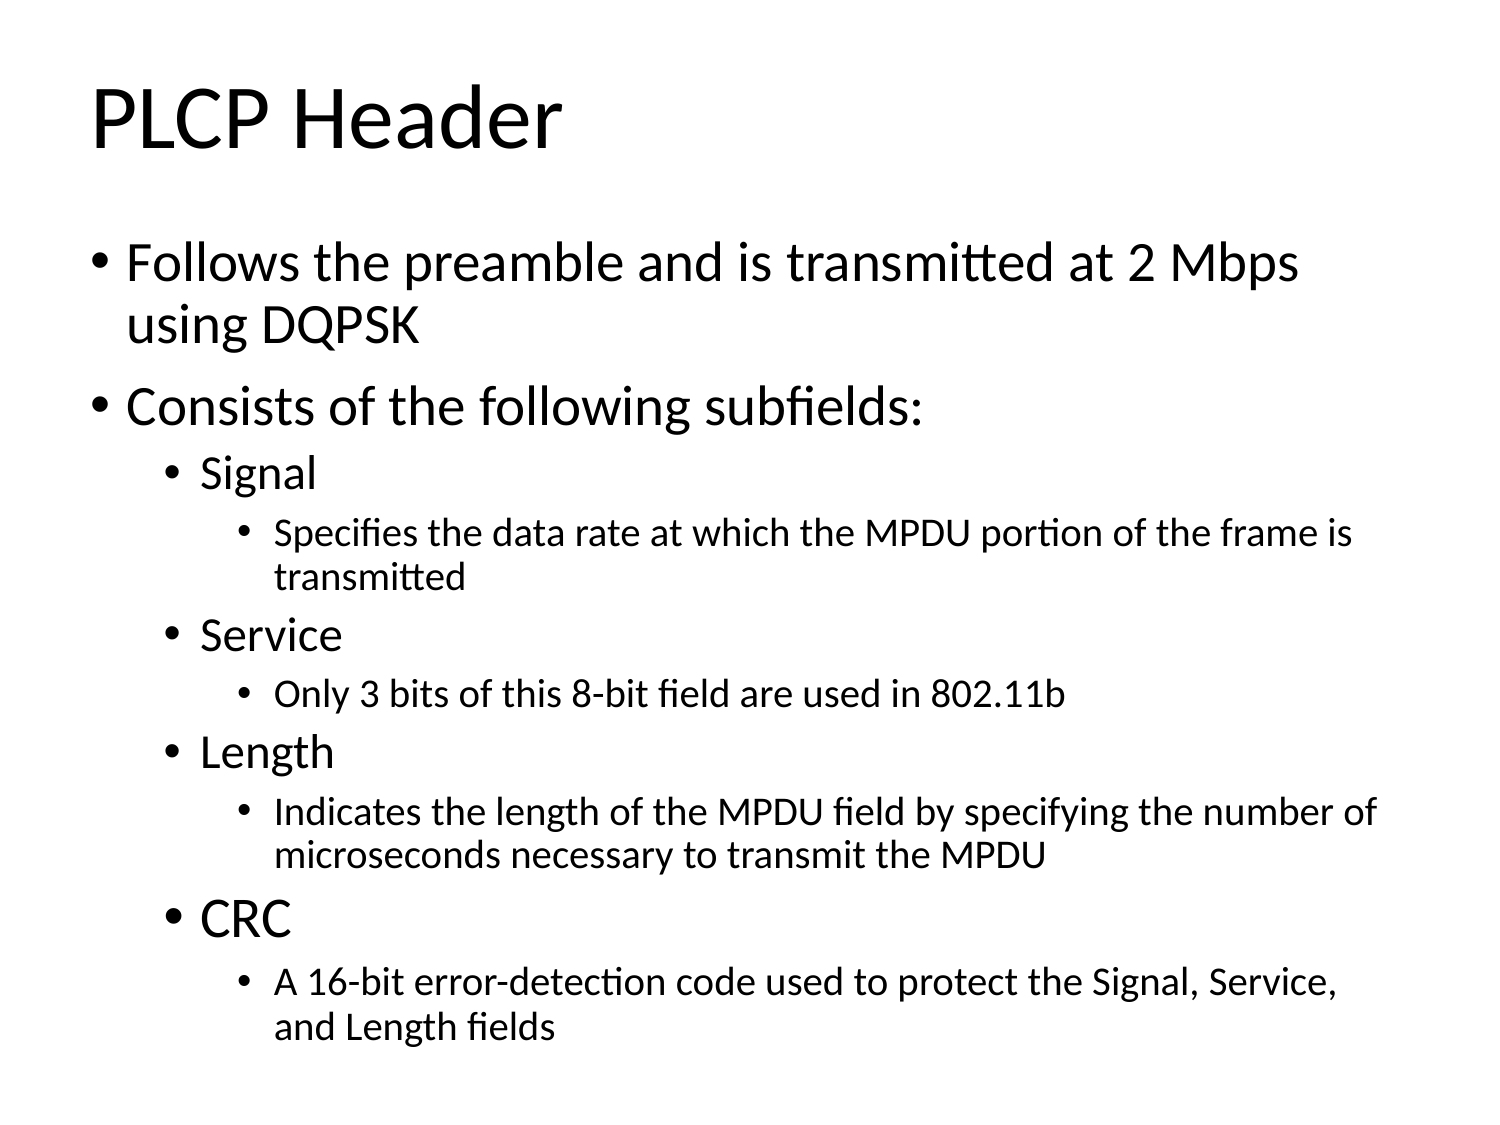

# PLCP Header
Follows the preamble and is transmitted at 2 Mbps using DQPSK
Consists of the following subfields:
Signal
Specifies the data rate at which the MPDU portion of the frame is transmitted
Service
Only 3 bits of this 8-bit field are used in 802.11b
Length
Indicates the length of the MPDU field by specifying the number of microseconds necessary to transmit the MPDU
CRC
A 16-bit error-detection code used to protect the Signal, Service, and Length fields